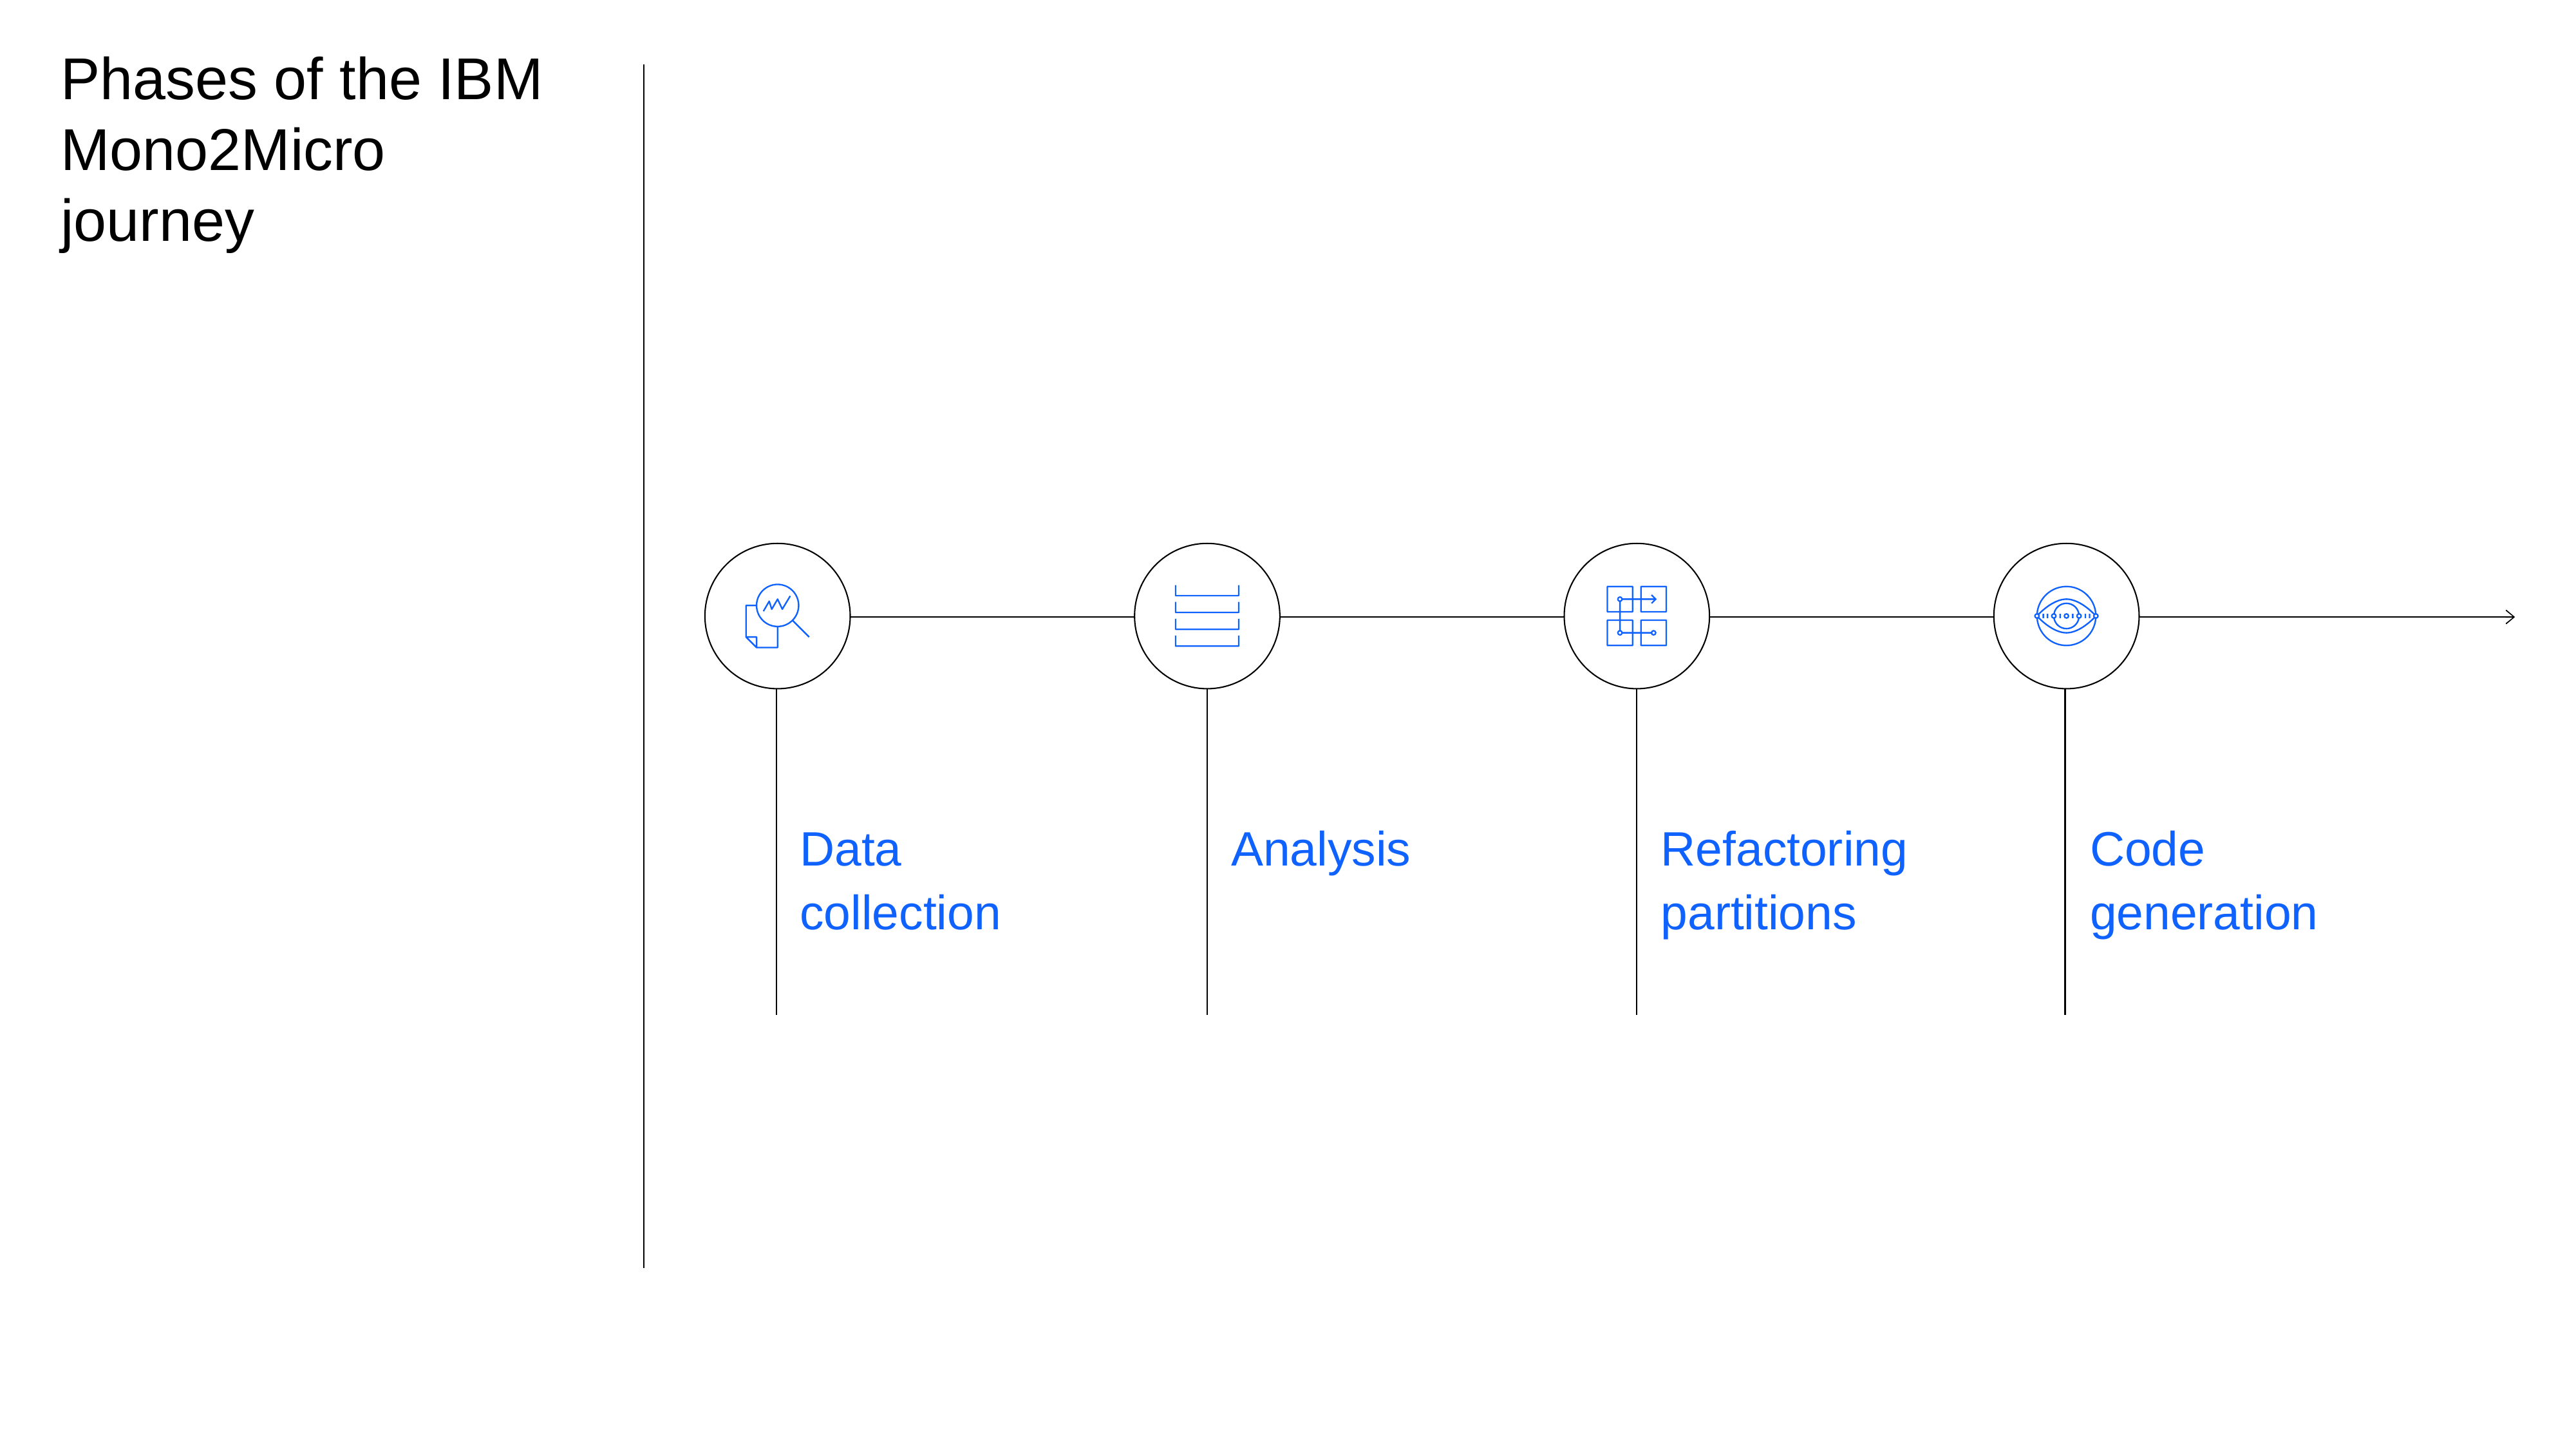

# Phases of the IBM Mono2Micro journey

Data
collection
Analysis
Refactoring
partitions
Code
generation